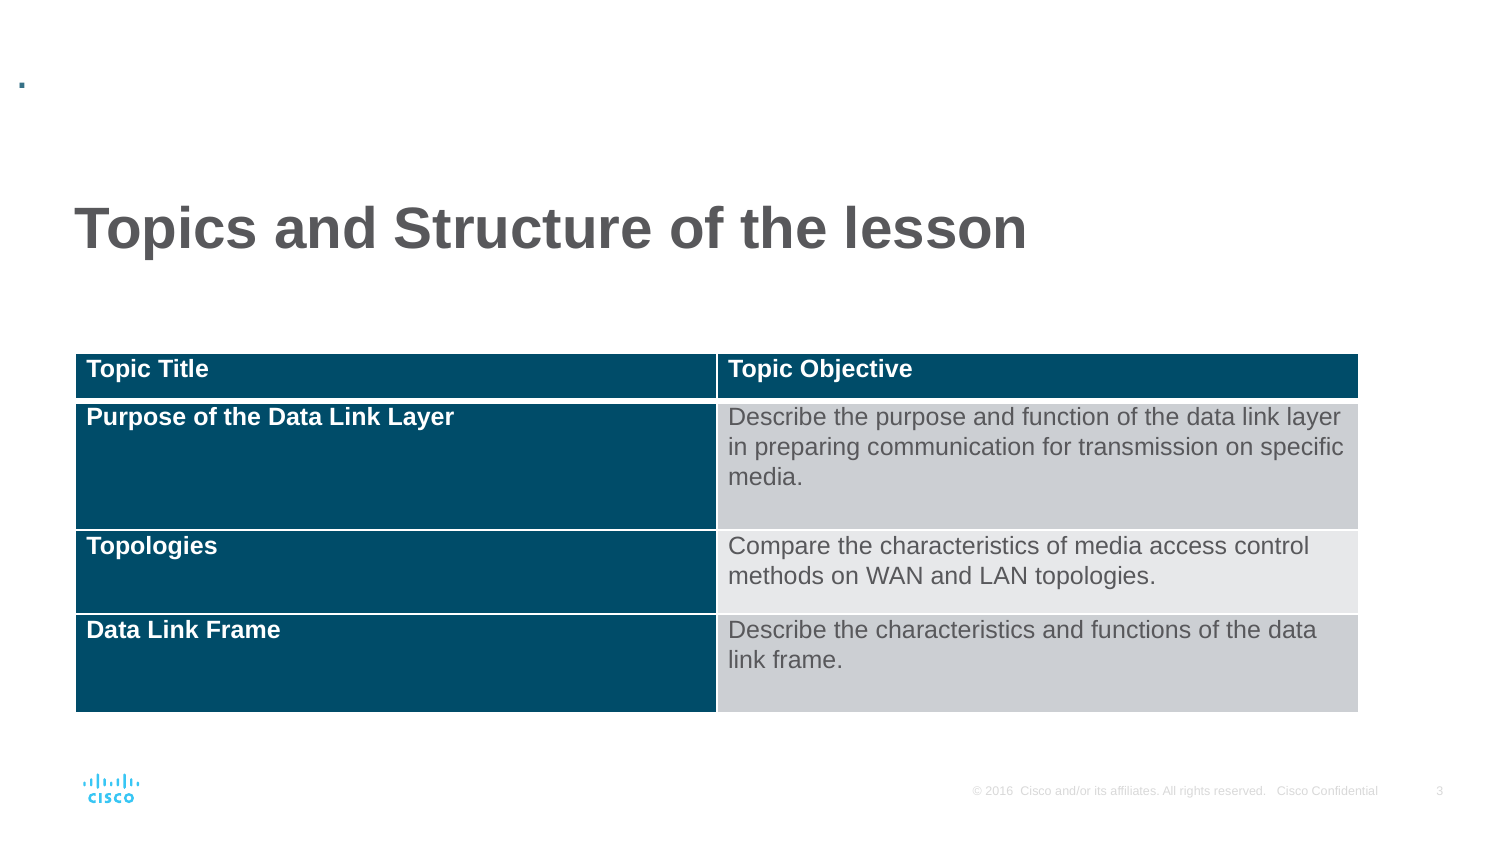

# .
Topics and Structure of the lesson
| Topic Title | Topic Objective |
| --- | --- |
| Purpose of the Data Link Layer | Describe the purpose and function of the data link layer in preparing communication for transmission on specific media. |
| Topologies | Compare the characteristics of media access control methods on WAN and LAN topologies. |
| Data Link Frame | Describe the characteristics and functions of the data link frame. |